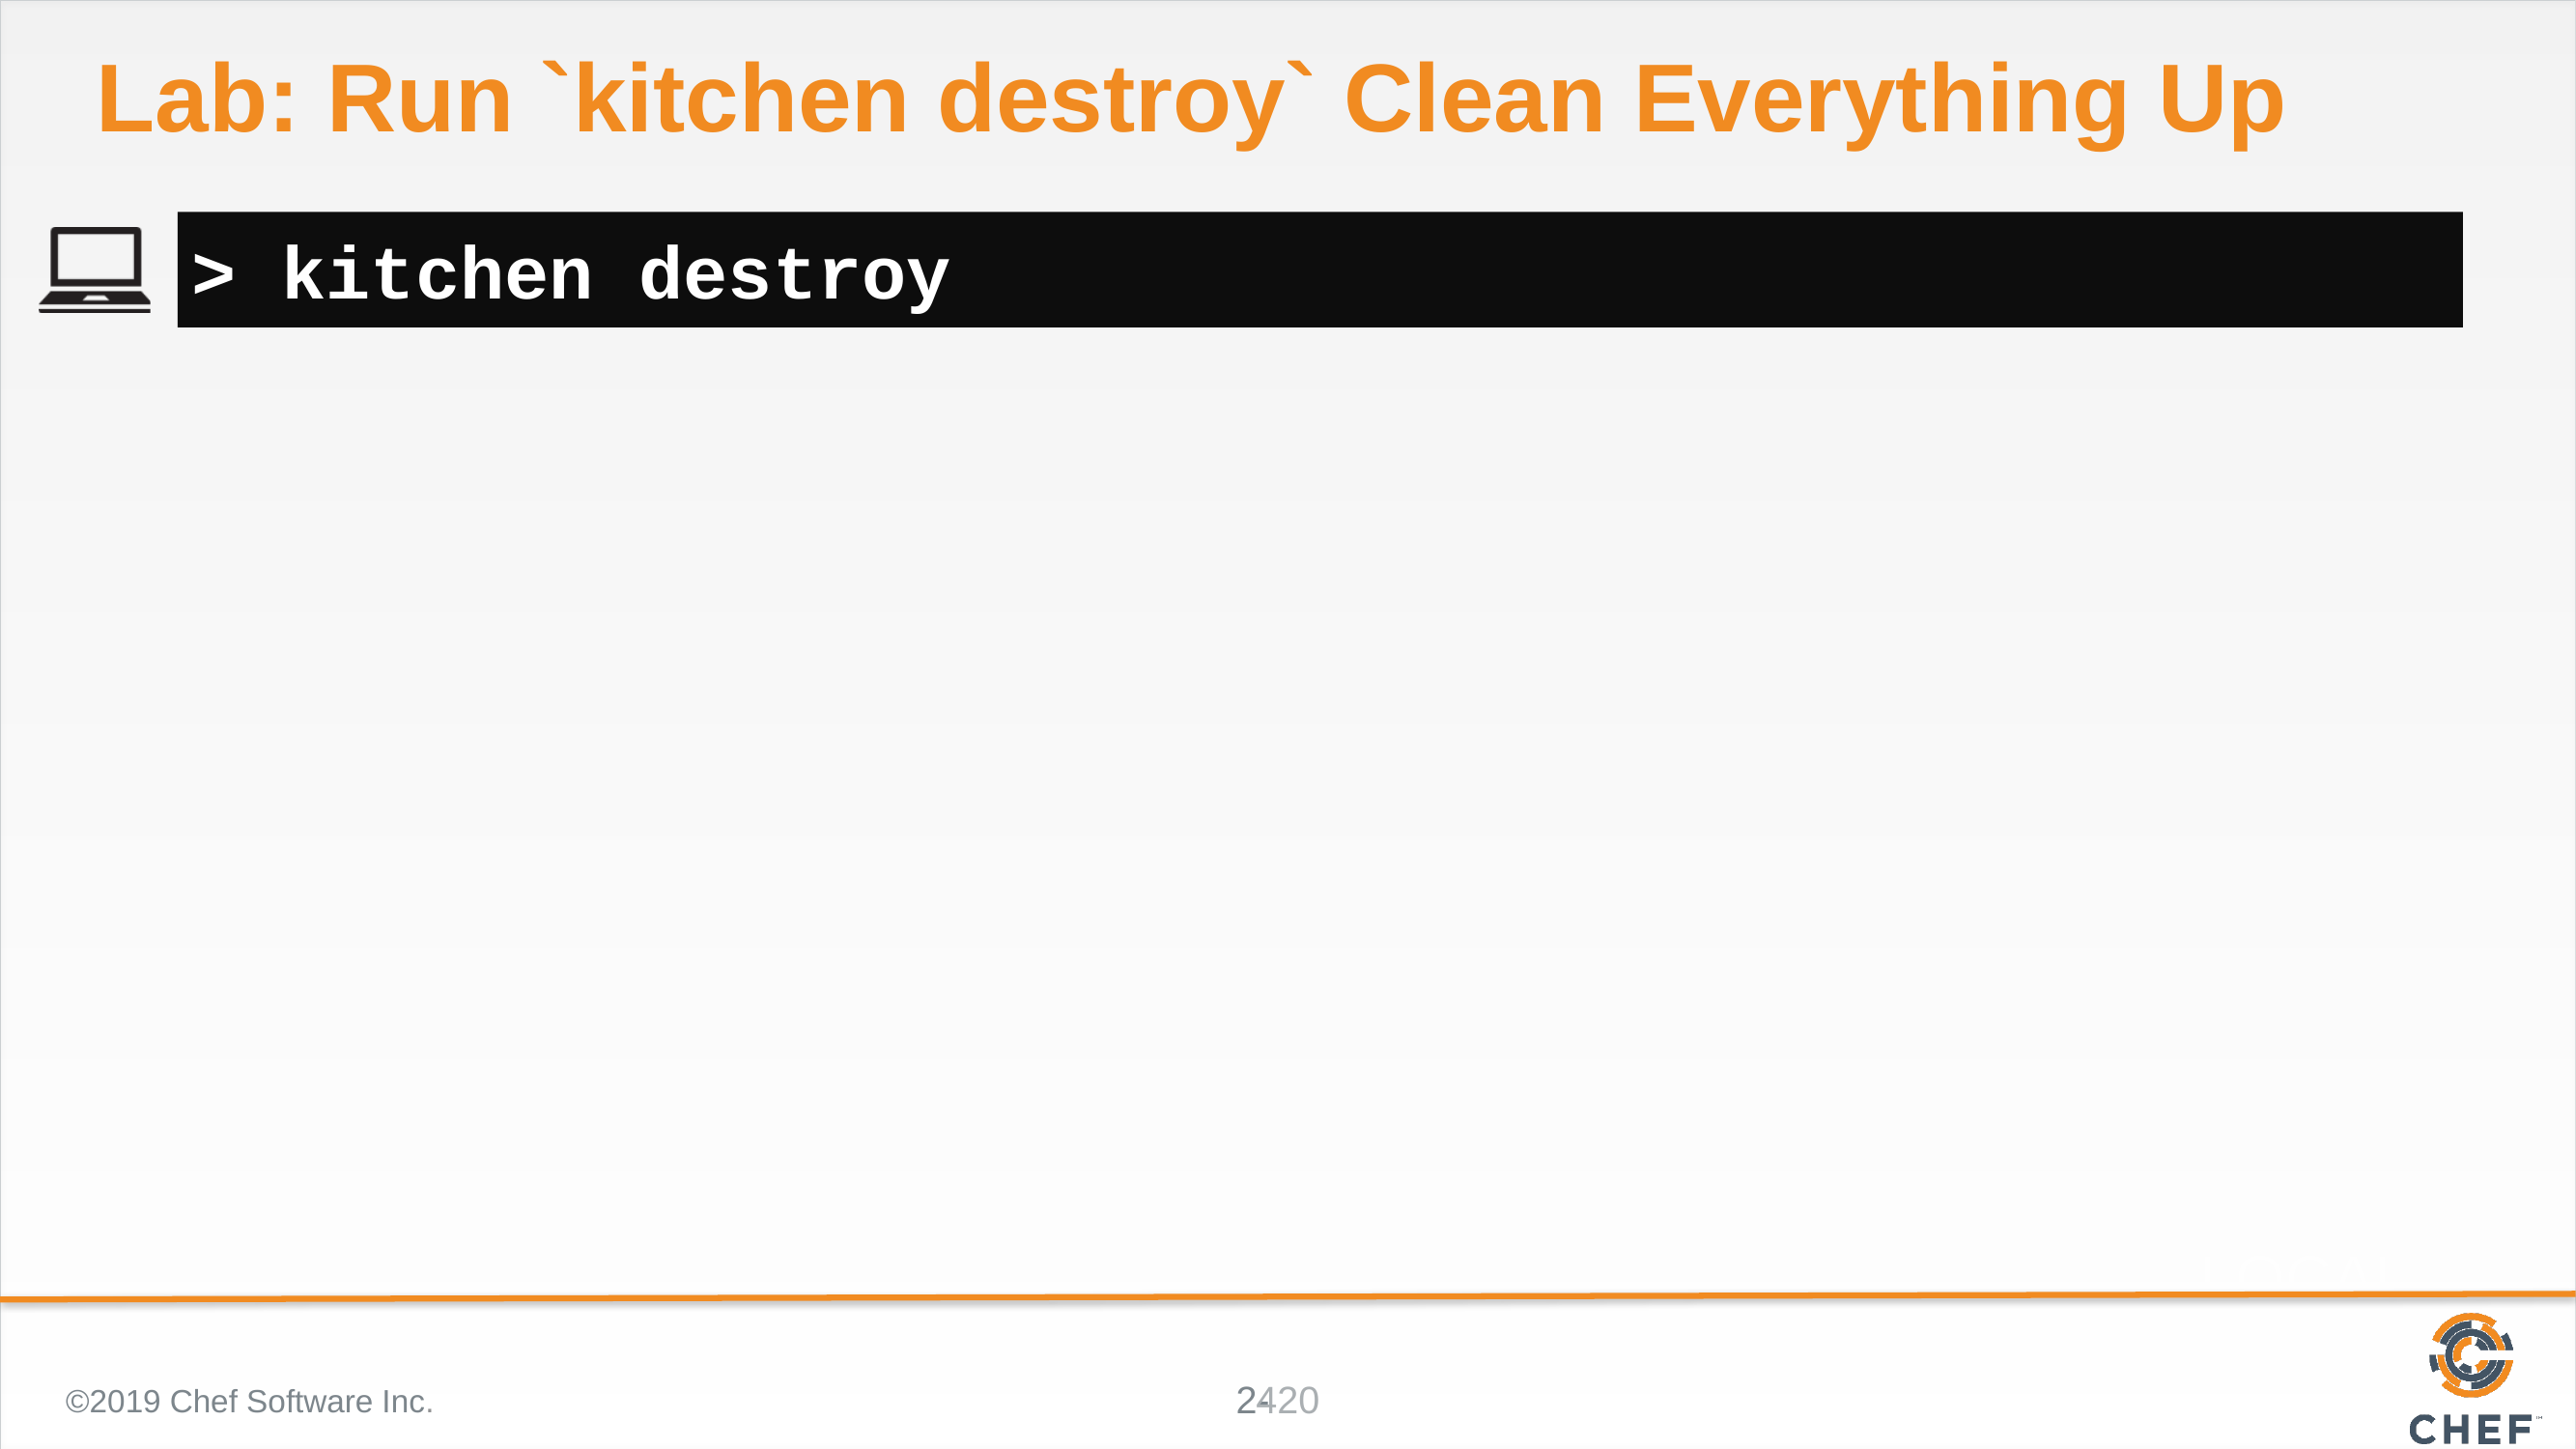

# Lab: Run `kitchen destroy` Clean Everything Up
> kitchen destroy

©2019 Chef Software Inc.
420